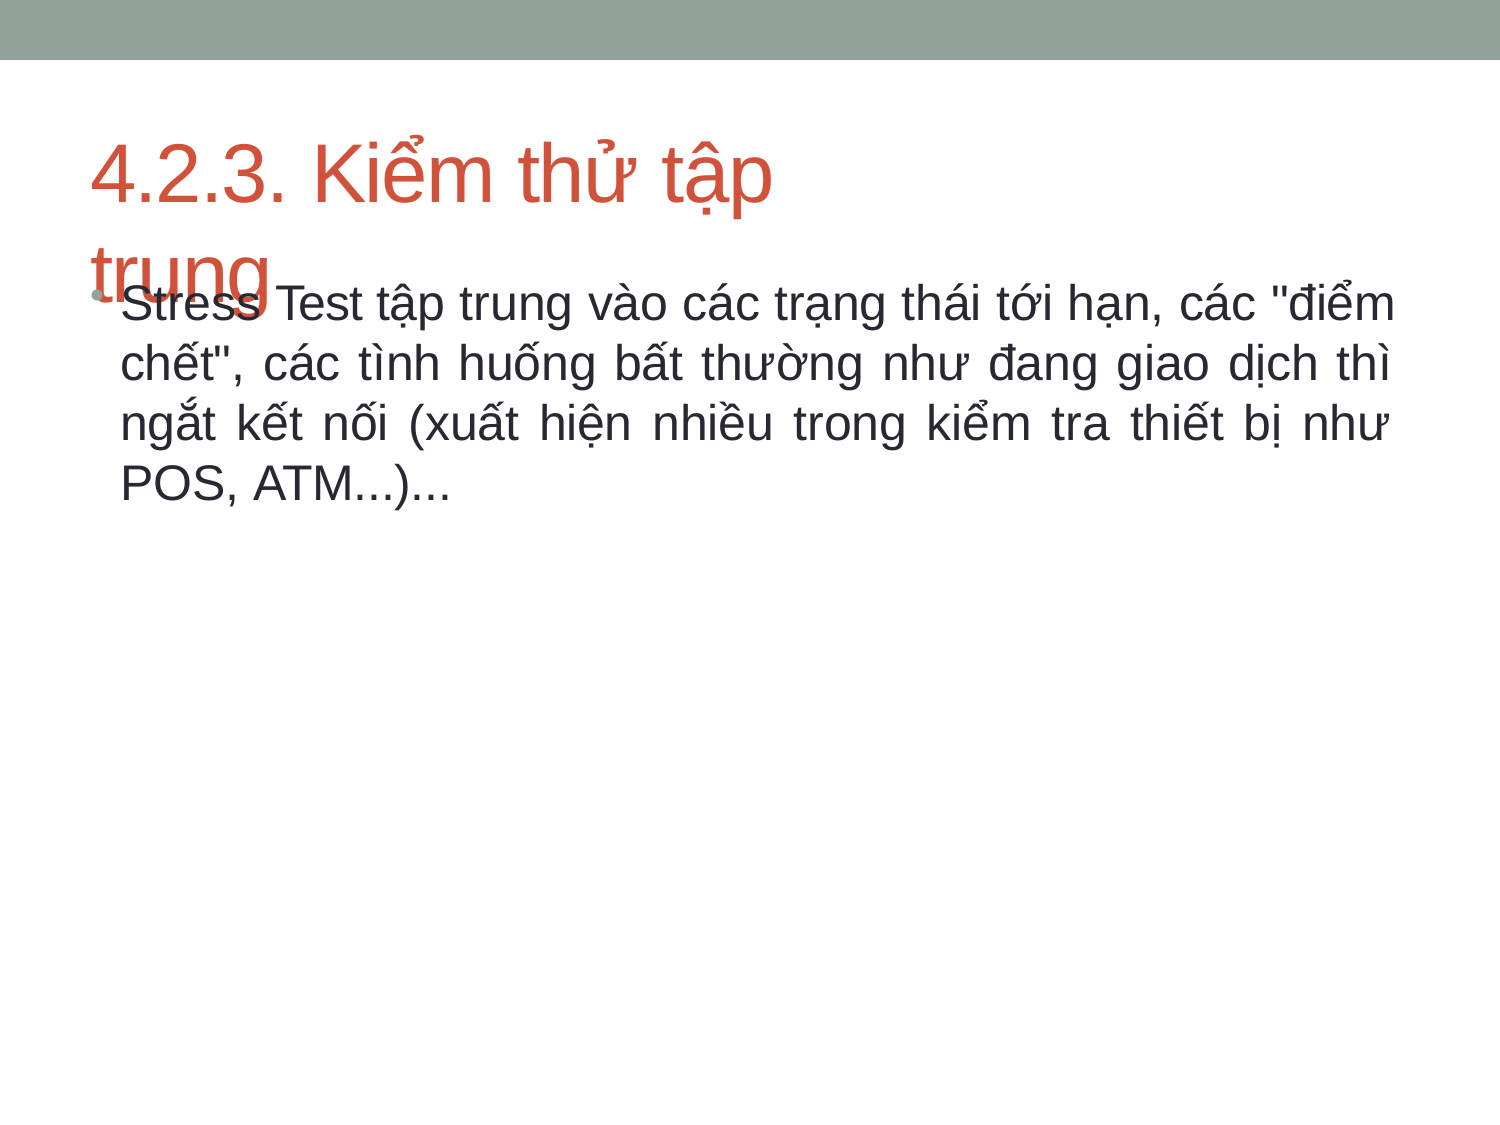

# 4.2.3. Kiểm thử tập trung
Stress Test tập trung vào các trạng thái tới hạn, các "điểm  chết", các tình huống bất thường như đang giao dịch thì  ngắt kết nối (xuất hiện nhiều trong kiểm tra thiết bị như  POS, ATM...)...